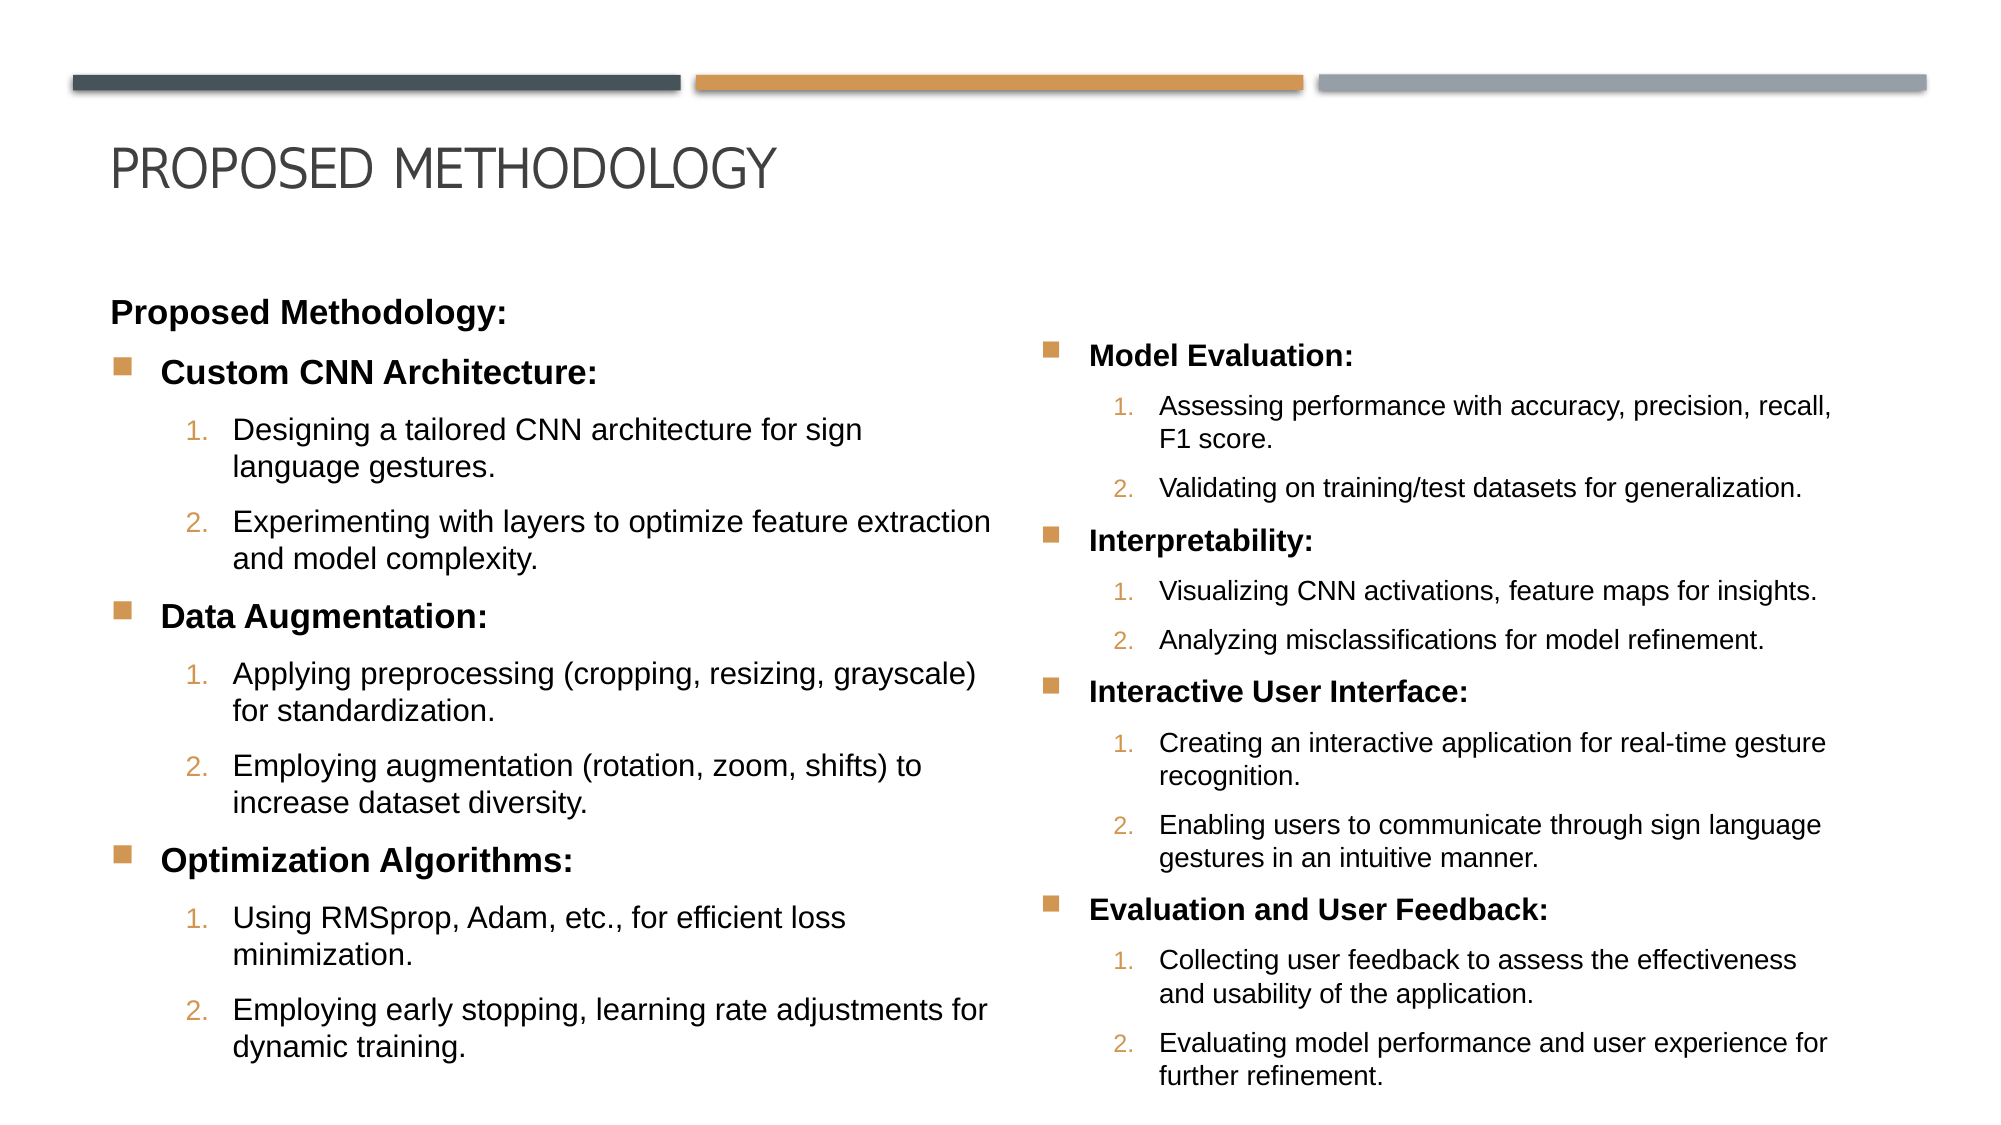

# Proposed Methodology
Proposed Methodology:
Custom CNN Architecture:
Designing a tailored CNN architecture for sign language gestures.
Experimenting with layers to optimize feature extraction and model complexity.
Data Augmentation:
Applying preprocessing (cropping, resizing, grayscale) for standardization.
Employing augmentation (rotation, zoom, shifts) to increase dataset diversity.
Optimization Algorithms:
Using RMSprop, Adam, etc., for efficient loss minimization.
Employing early stopping, learning rate adjustments for dynamic training.

Model Evaluation:
Assessing performance with accuracy, precision, recall, F1 score.
Validating on training/test datasets for generalization.
Interpretability:
Visualizing CNN activations, feature maps for insights.
Analyzing misclassifications for model refinement.
Interactive User Interface:
Creating an interactive application for real-time gesture recognition.
Enabling users to communicate through sign language gestures in an intuitive manner.
Evaluation and User Feedback:
Collecting user feedback to assess the effectiveness and usability of the application.
Evaluating model performance and user experience for further refinement.